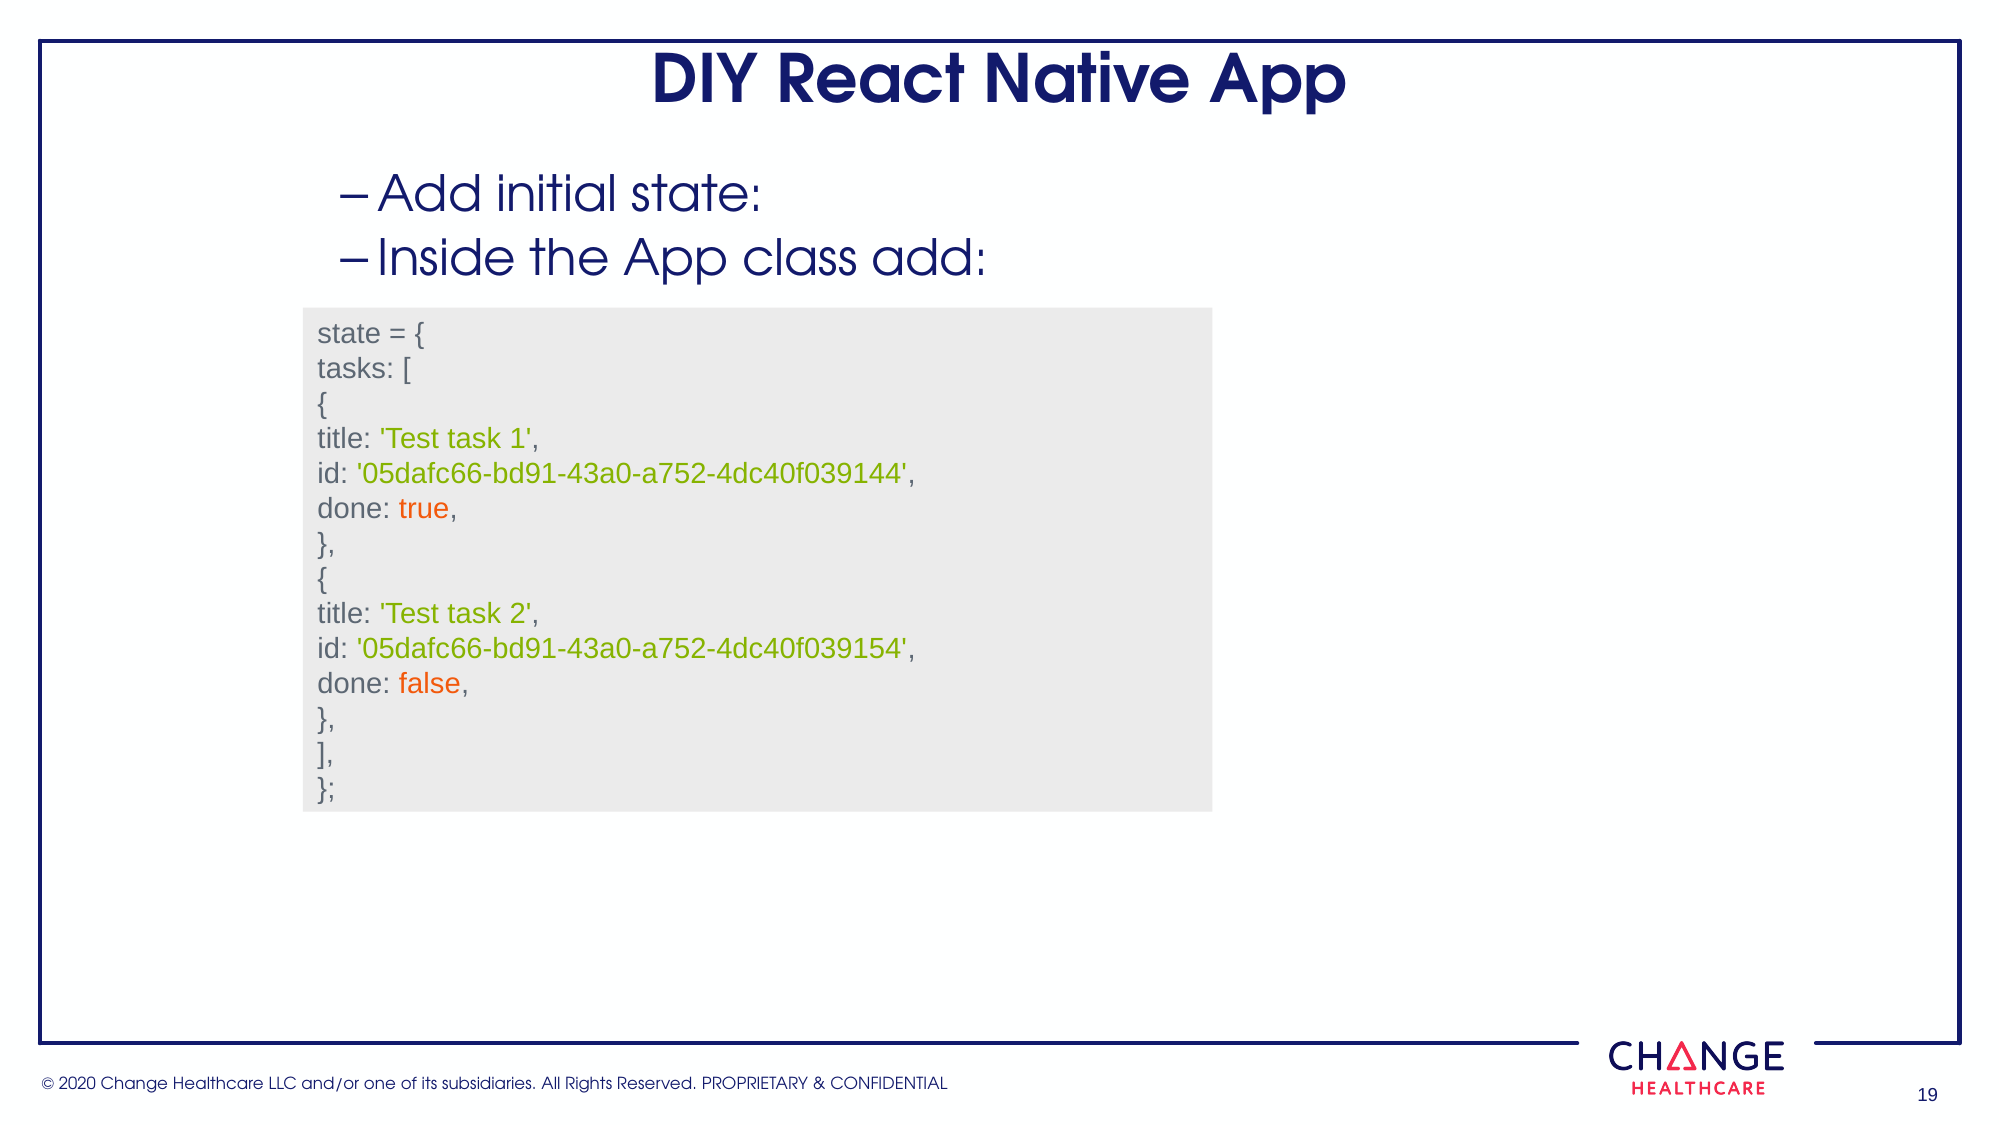

# DIY React Native App
Add initial state:
Inside the App class add:

state = {
tasks: [
{
title: 'Test task 1',
id: '05dafc66-bd91-43a0-a752-4dc40f039144',
done: true,
},
{
title: 'Test task 2',
id: '05dafc66-bd91-43a0-a752-4dc40f039154',
done: false,
},
],
};